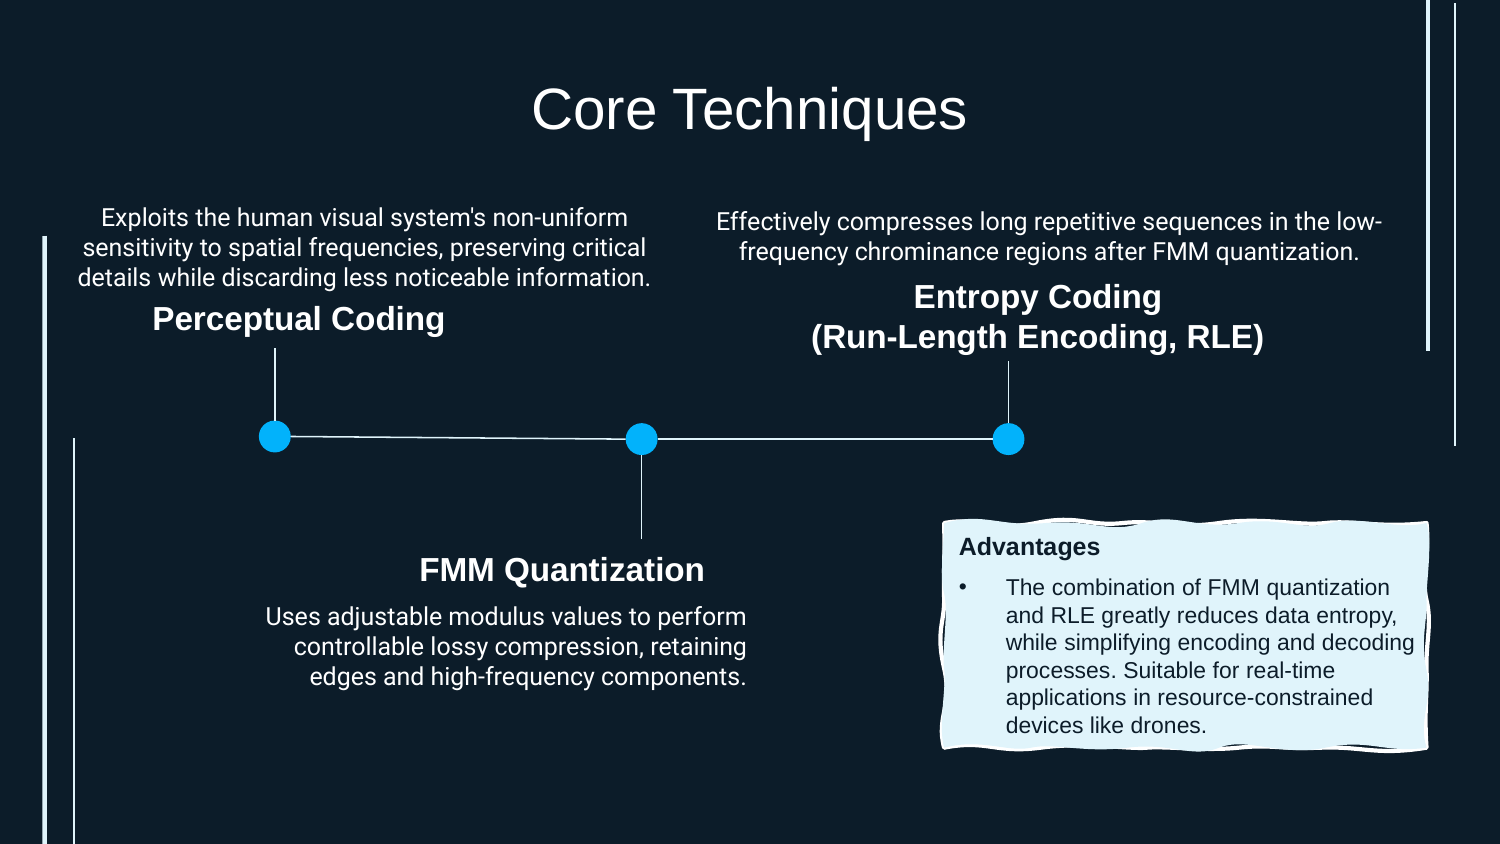

# Core Techniques
Effectively compresses long repetitive sequences in the low-frequency chrominance regions after FMM quantization.
Exploits the human visual system's non-uniform sensitivity to spatial frequencies, preserving critical details while discarding less noticeable information.
Entropy Coding
(Run-Length Encoding, RLE)
Perceptual Coding

Advantages
The combination of FMM quantization and RLE greatly reduces data entropy, while simplifying encoding and decoding processes. Suitable for real-time applications in resource-constrained devices like drones.
FMM Quantization
Uses adjustable modulus values to perform controllable lossy compression, retaining edges and high-frequency components.